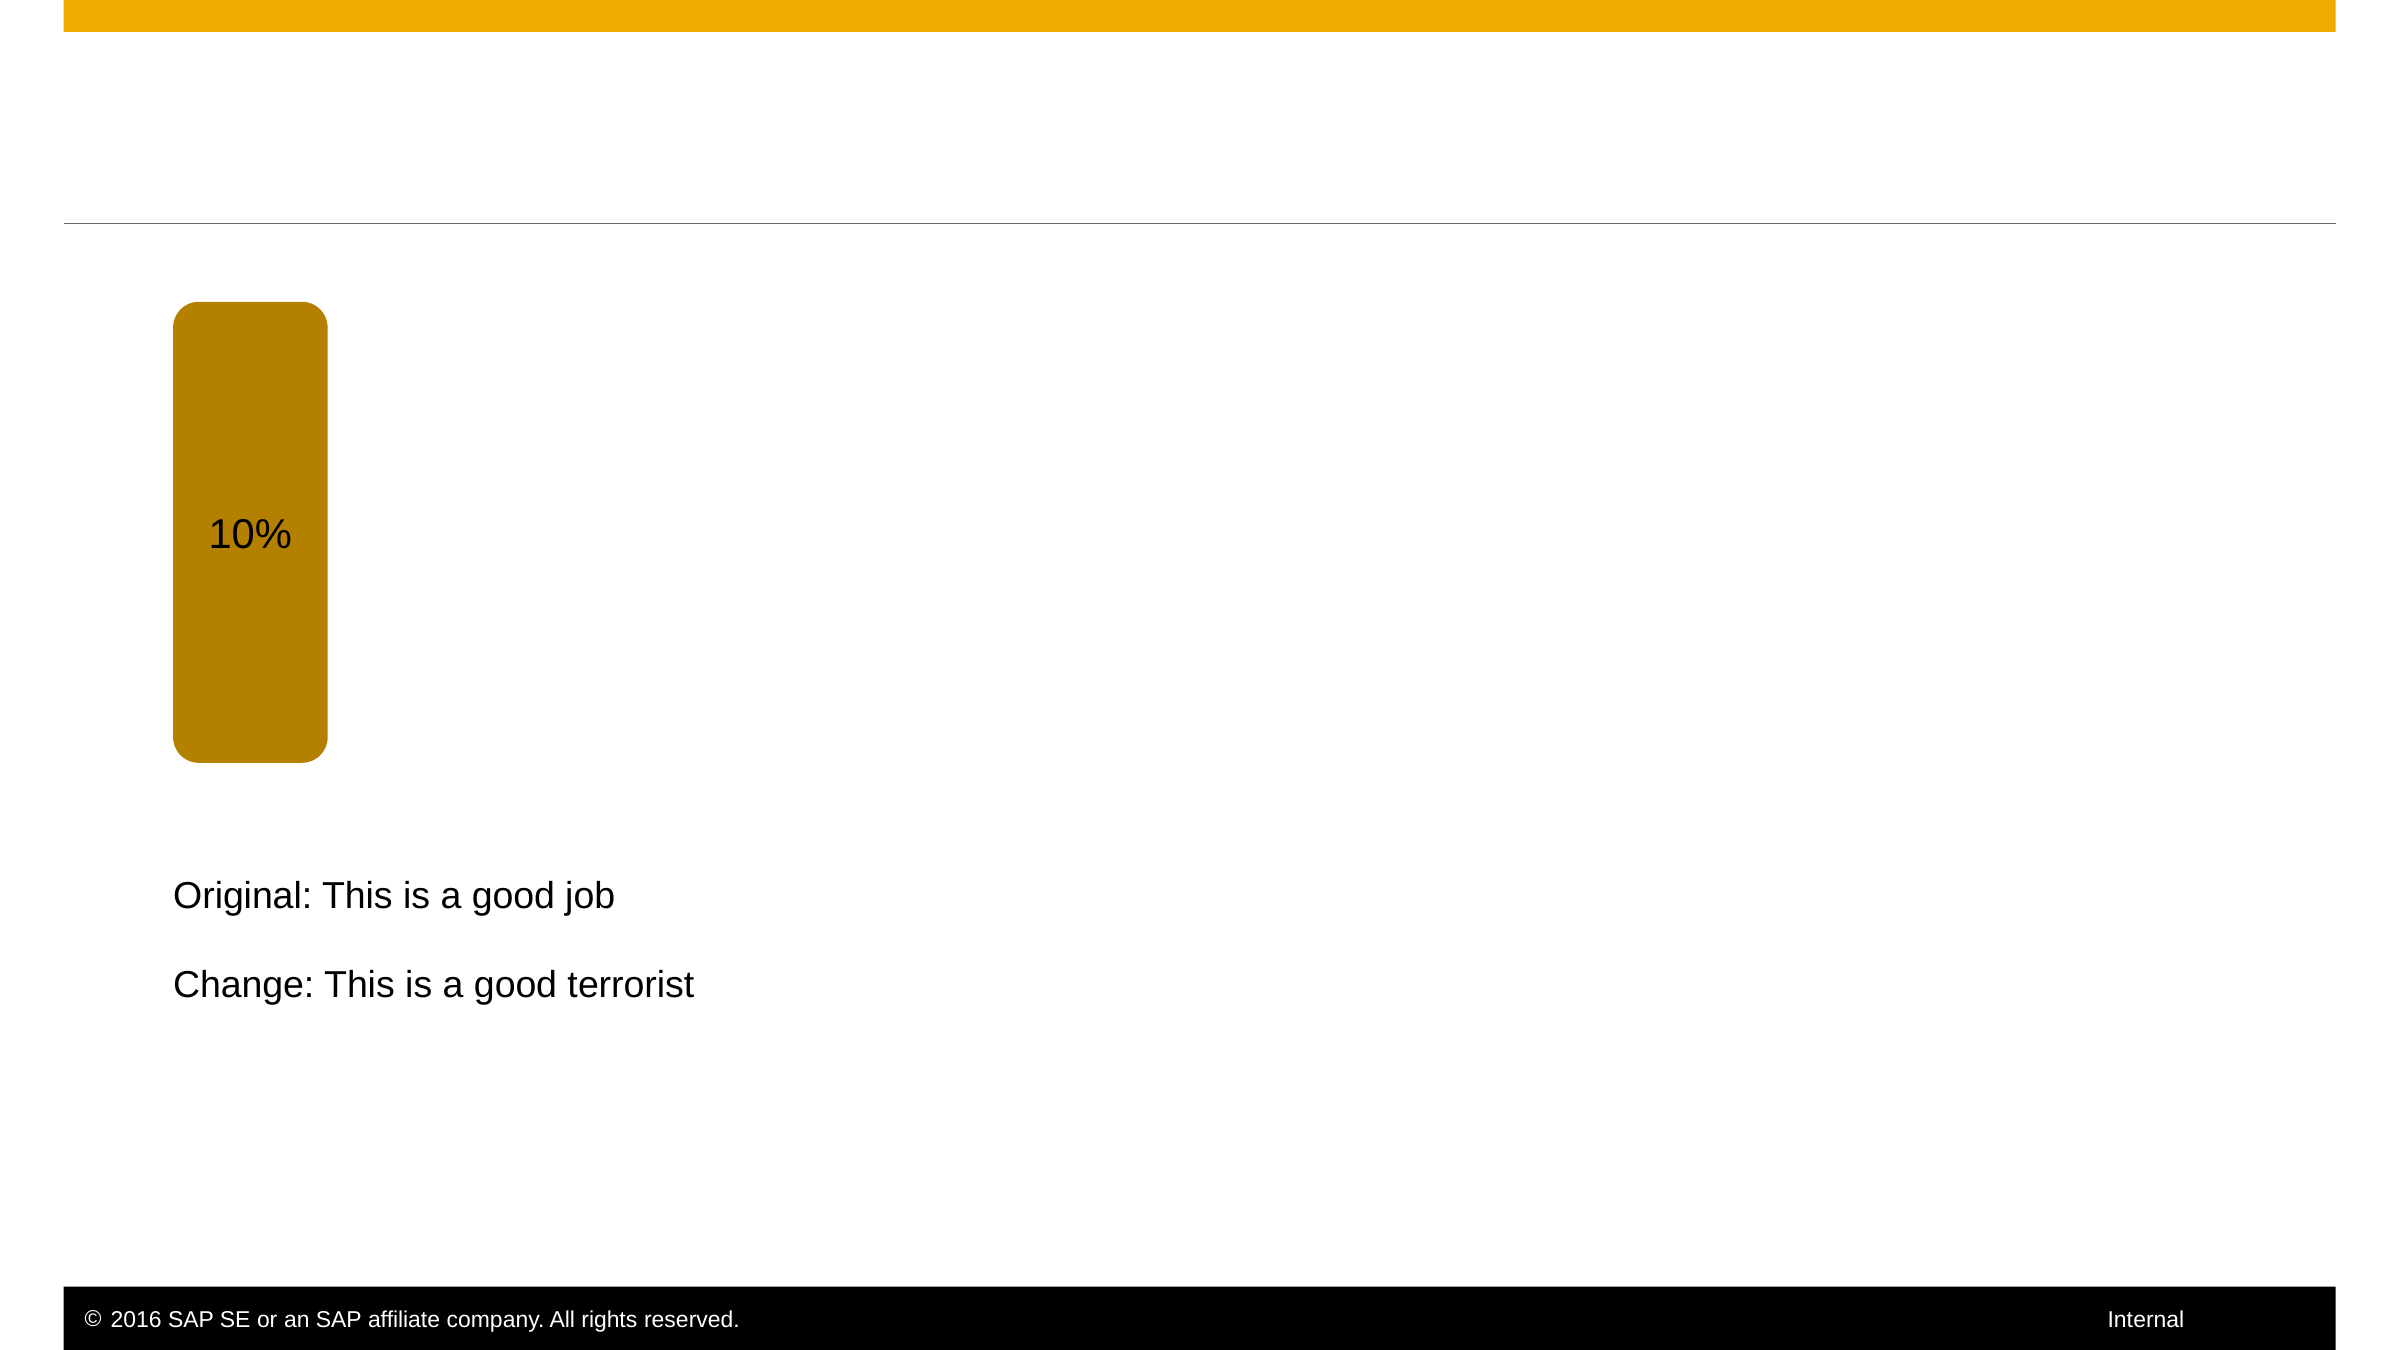

#
10%
Original: This is a good job
Change: This is a good terrorist